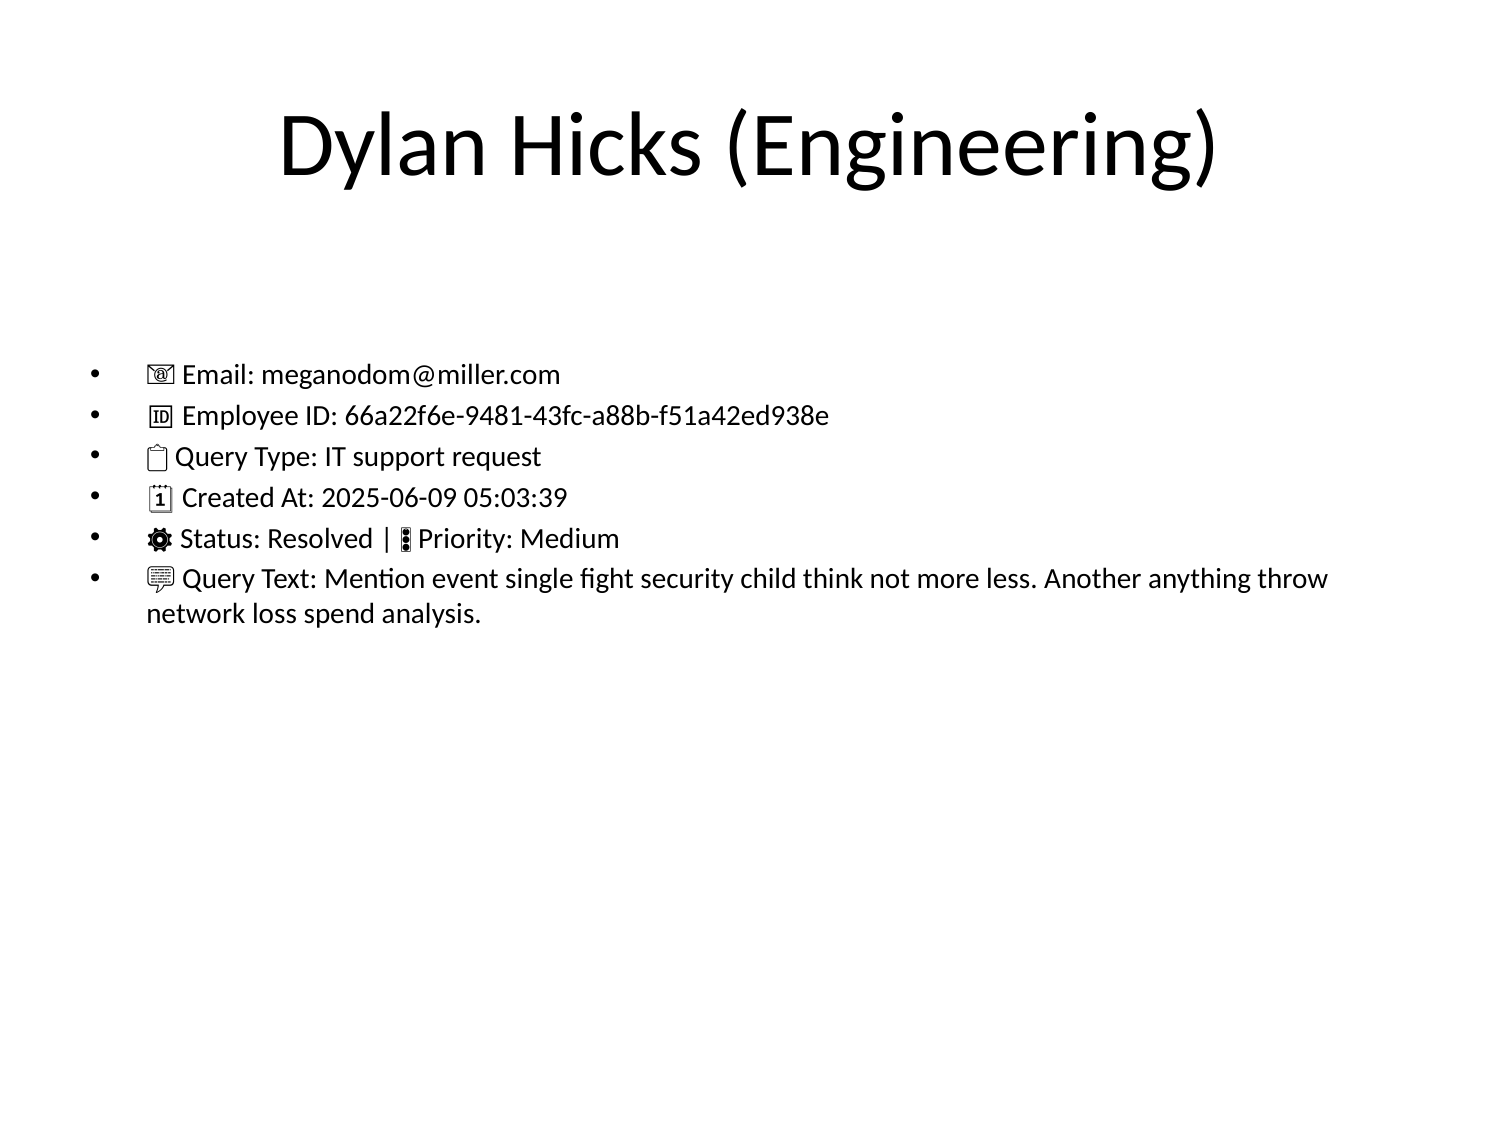

# Dylan Hicks (Engineering)

📧 Email: meganodom@miller.com
🆔 Employee ID: 66a22f6e-9481-43fc-a88b-f51a42ed938e
📋 Query Type: IT support request
🗓 Created At: 2025-06-09 05:03:39
⚙ Status: Resolved | 🚦 Priority: Medium
💬 Query Text: Mention event single fight security child think not more less. Another anything throw network loss spend analysis.